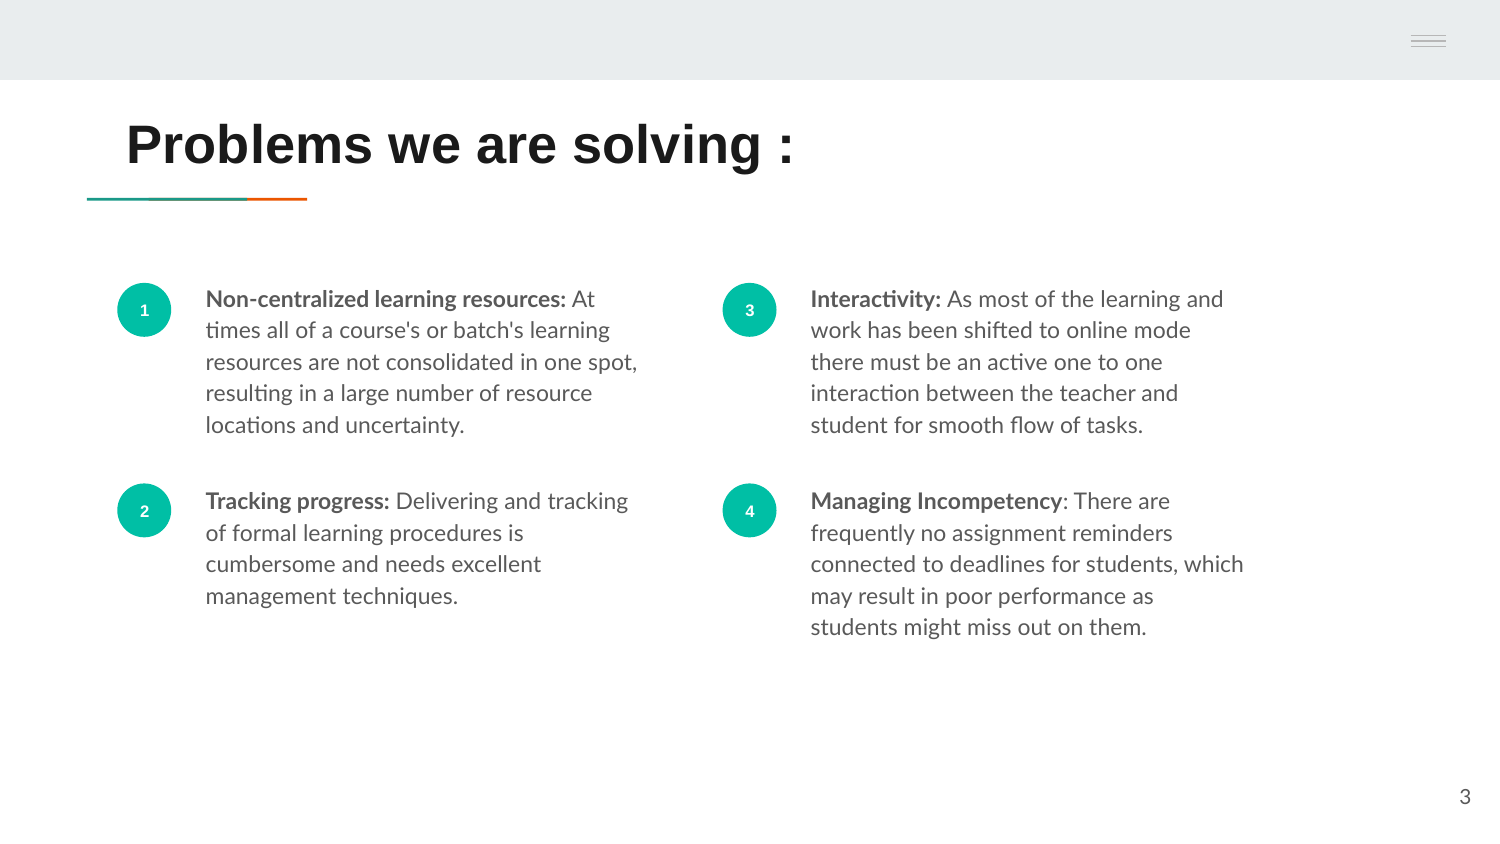

# Problems we are solving :
Non-centralized learning resources: At times all of a course's or batch's learning resources are not consolidated in one spot, resulting in a large number of resource locations and uncertainty.
Interactivity: As most of the learning and work has been shifted to online mode there must be an active one to one interaction between the teacher and student for smooth flow of tasks.
1
3
Tracking progress: Delivering and tracking of formal learning procedures is cumbersome and needs excellent management techniques.
Managing Incompetency: There are frequently no assignment reminders connected to deadlines for students, which may result in poor performance as students might miss out on them.
2
4
3